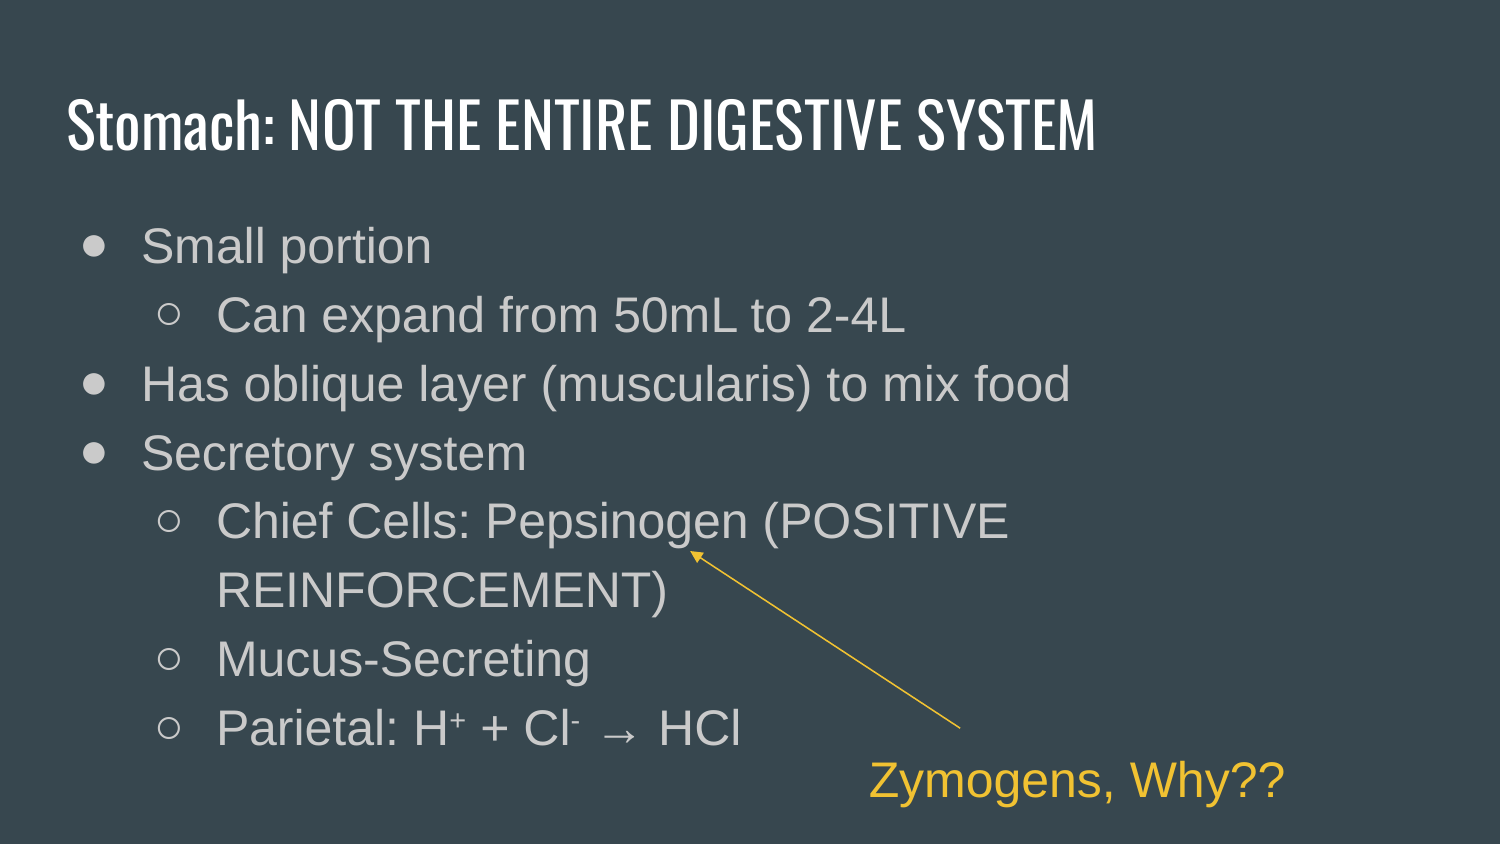

# Stomach: NOT THE ENTIRE DIGESTIVE SYSTEM
Small portion
Can expand from 50mL to 2-4L
Has oblique layer (muscularis) to mix food
Secretory system
Chief Cells: Pepsinogen (POSITIVE REINFORCEMENT)
Mucus-Secreting
Parietal: H+ + Cl- → HCl
Zymogens, Why??